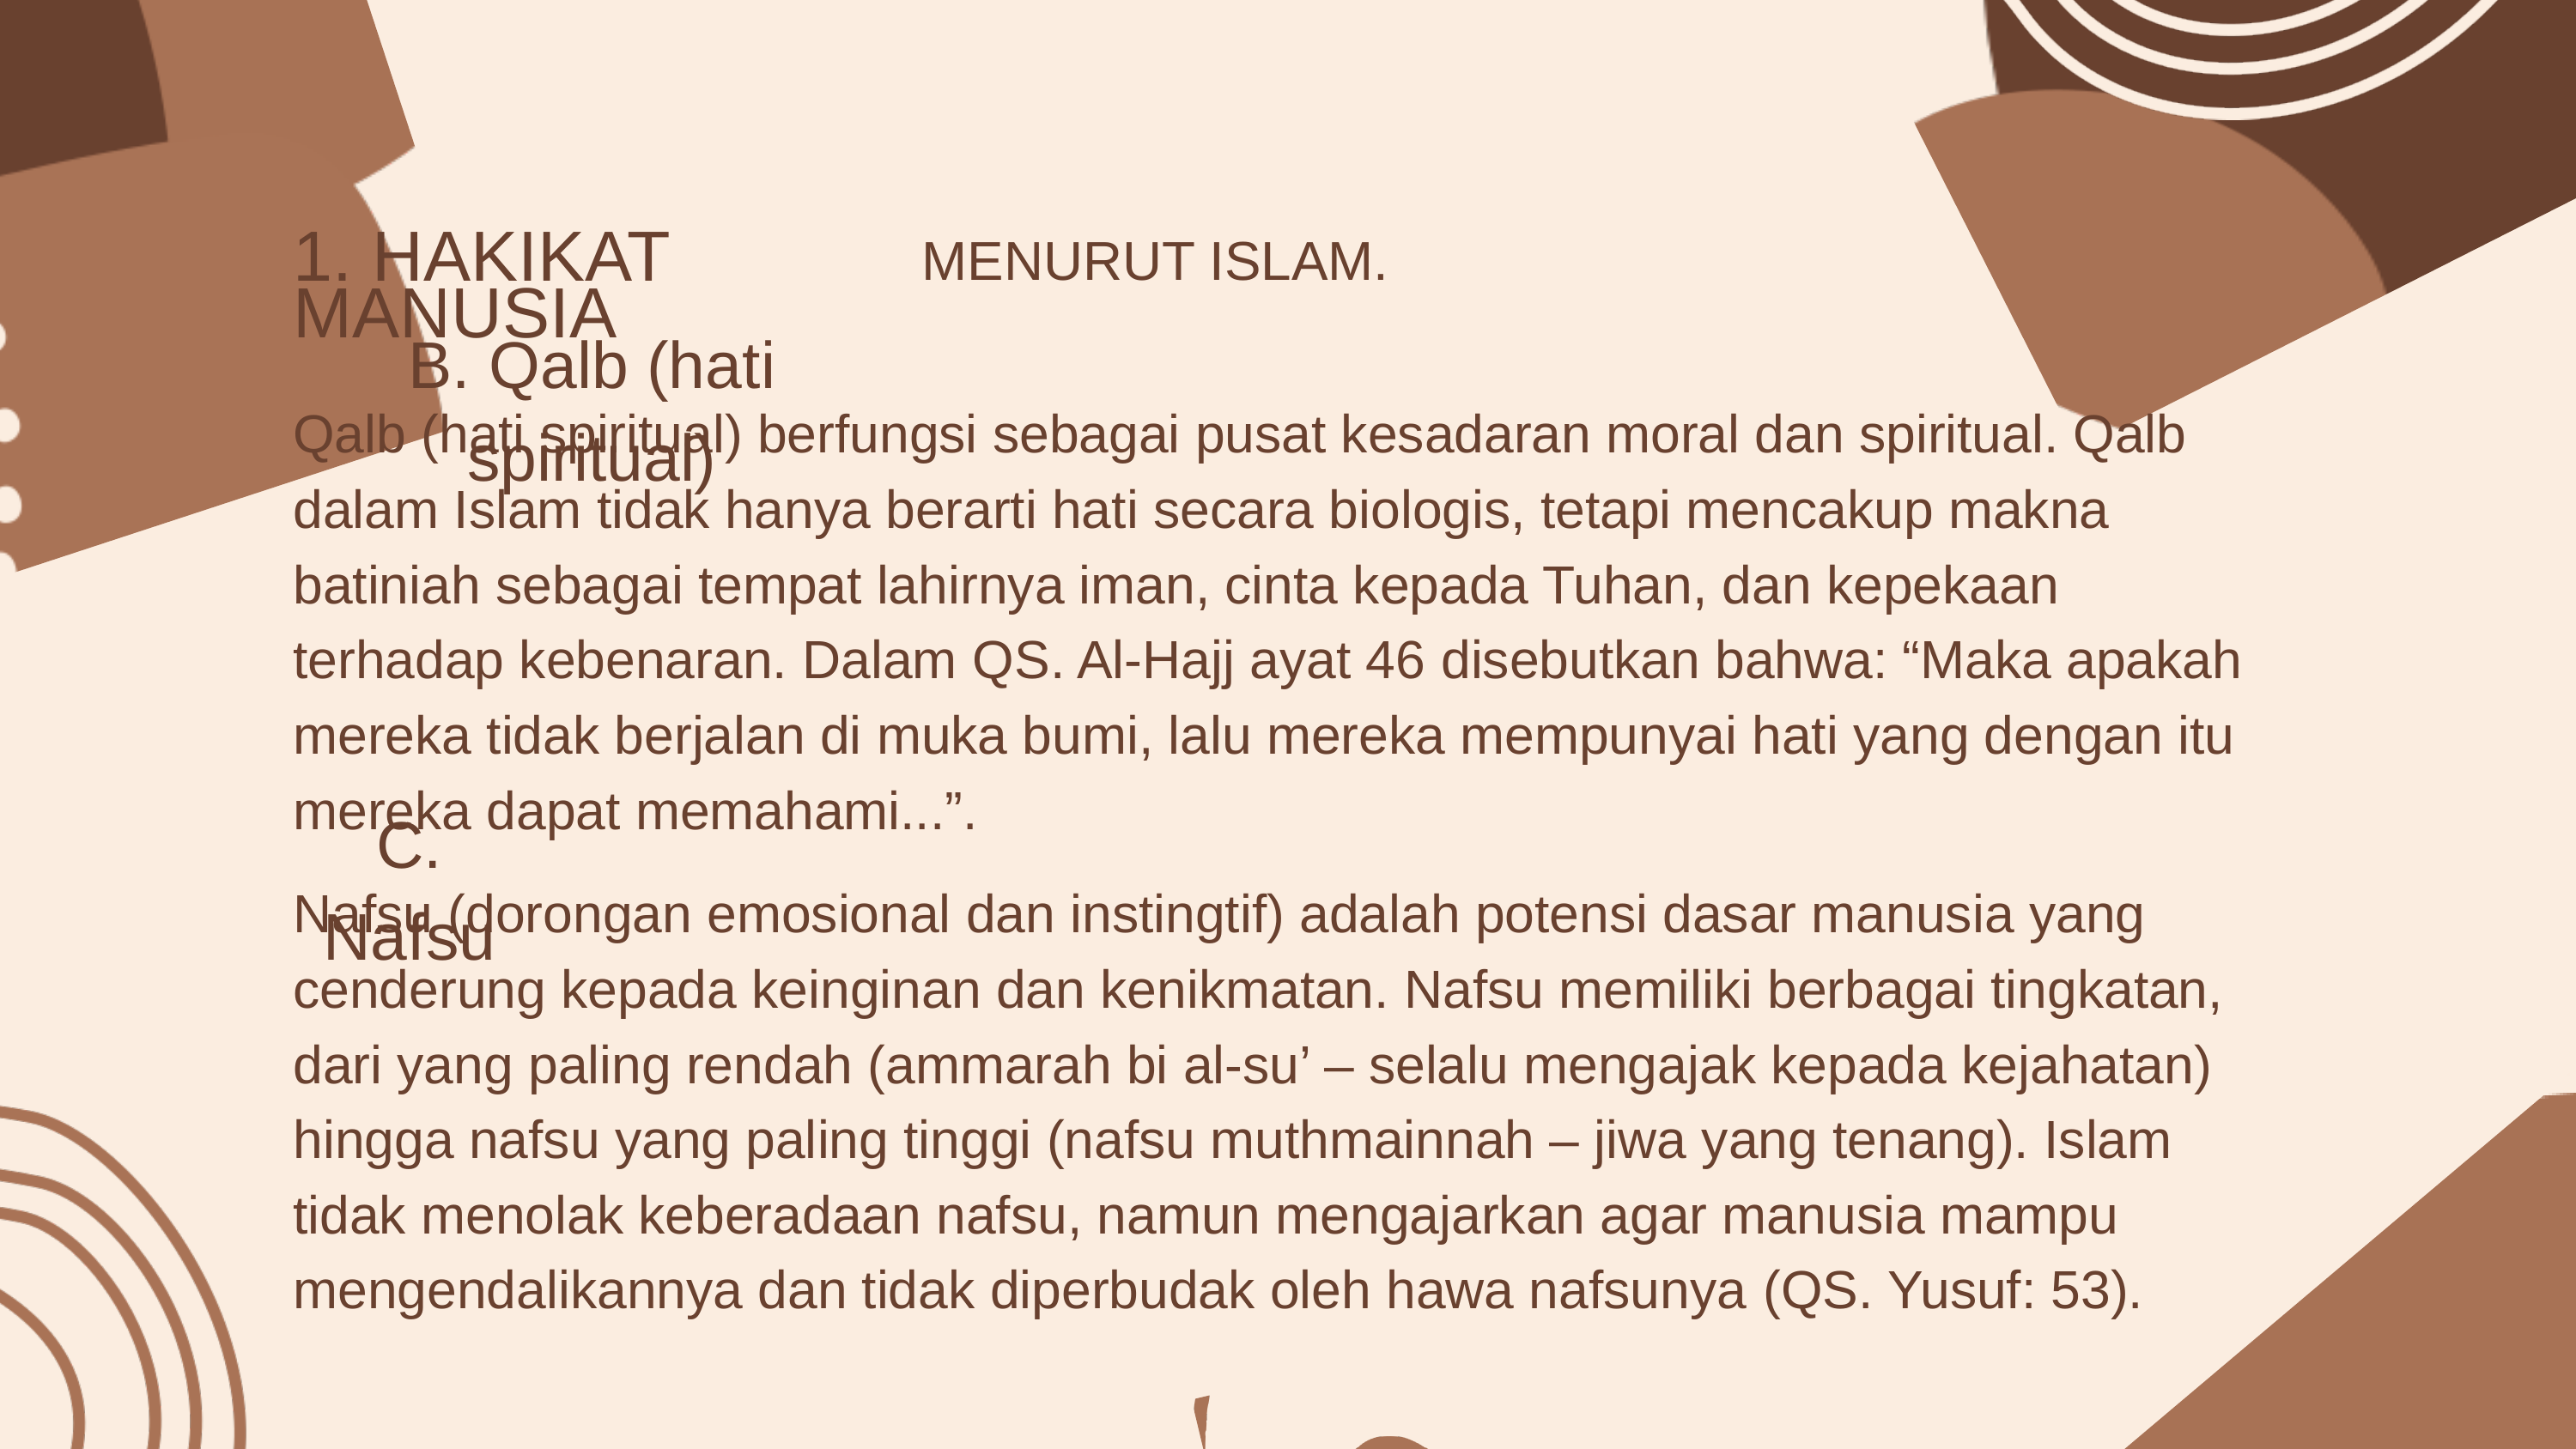

1. HAKIKAT MANUSIA
MENURUT ISLAM.
B. Qalb (hati spiritual)
Qalb (hati spiritual) berfungsi sebagai pusat kesadaran moral dan spiritual. Qalb dalam Islam tidak hanya berarti hati secara biologis, tetapi mencakup makna batiniah sebagai tempat lahirnya iman, cinta kepada Tuhan, dan kepekaan terhadap kebenaran. Dalam QS. Al-Hajj ayat 46 disebutkan bahwa: “Maka apakah mereka tidak berjalan di muka bumi, lalu mereka mempunyai hati yang dengan itu mereka dapat memahami...”.
C. Nafsu
Nafsu (dorongan emosional dan instingtif) adalah potensi dasar manusia yang cenderung kepada keinginan dan kenikmatan. Nafsu memiliki berbagai tingkatan, dari yang paling rendah (ammarah bi al-su’ – selalu mengajak kepada kejahatan) hingga nafsu yang paling tinggi (nafsu muthmainnah – jiwa yang tenang). Islam tidak menolak keberadaan nafsu, namun mengajarkan agar manusia mampu mengendalikannya dan tidak diperbudak oleh hawa nafsunya (QS. Yusuf: 53).